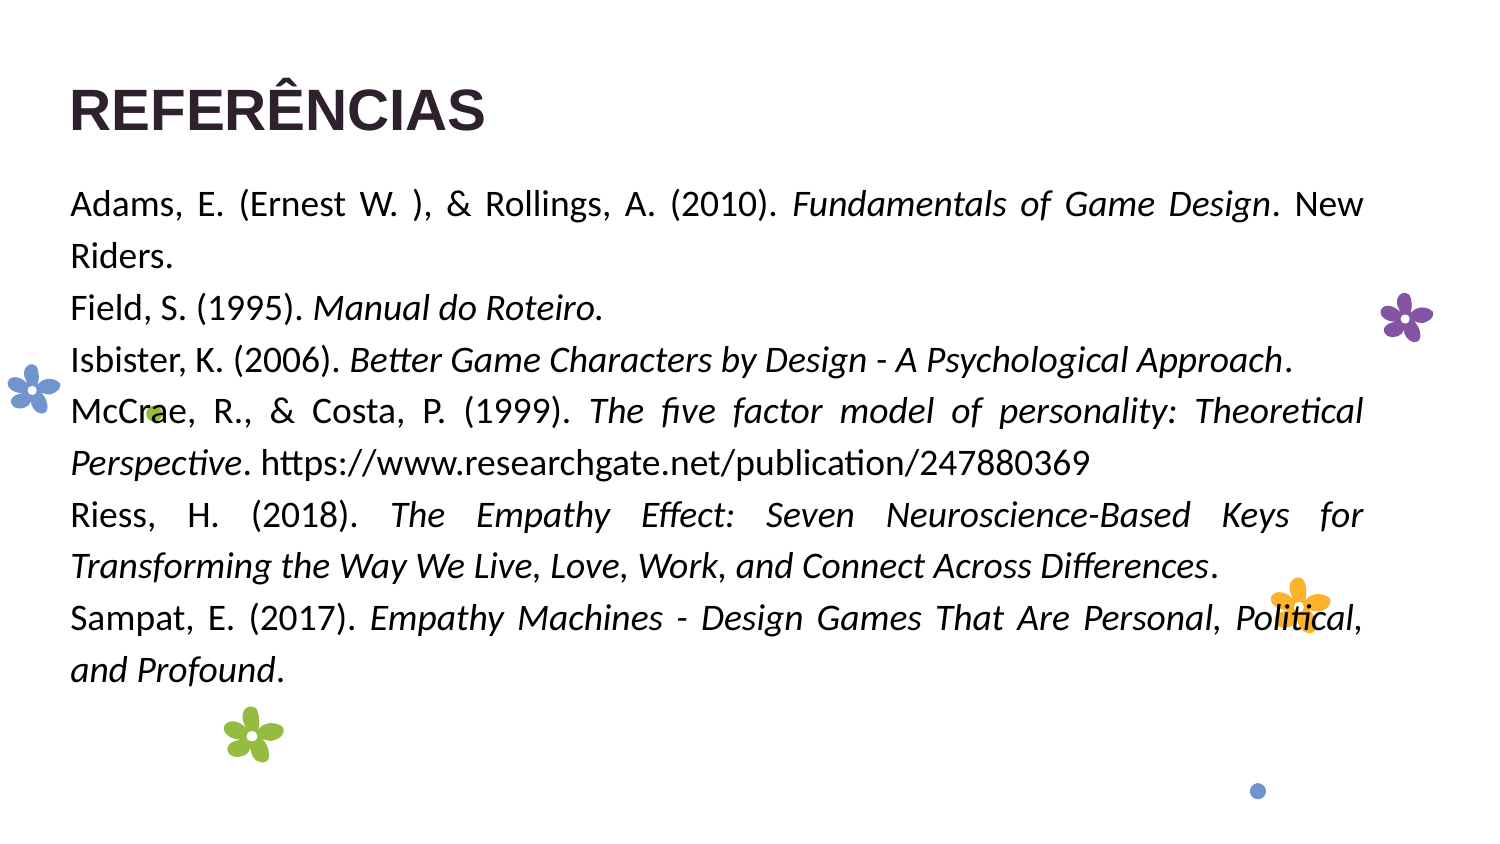

# REFERÊNCIAS
Adams, E. (Ernest W. ), & Rollings, A. (2010). Fundamentals of Game Design. New Riders.
Field, S. (1995). Manual do Roteiro.
Isbister, K. (2006). Better Game Characters by Design - A Psychological Approach.
McCrae, R., & Costa, P. (1999). The five factor model of personality: Theoretical Perspective. https://www.researchgate.net/publication/247880369
Riess, H. (2018). The Empathy Effect: Seven Neuroscience-Based Keys for Transforming the Way We Live, Love, Work, and Connect Across Differences.
Sampat, E. (2017). Empathy Machines - Design Games That Are Personal, Political, and Profound.